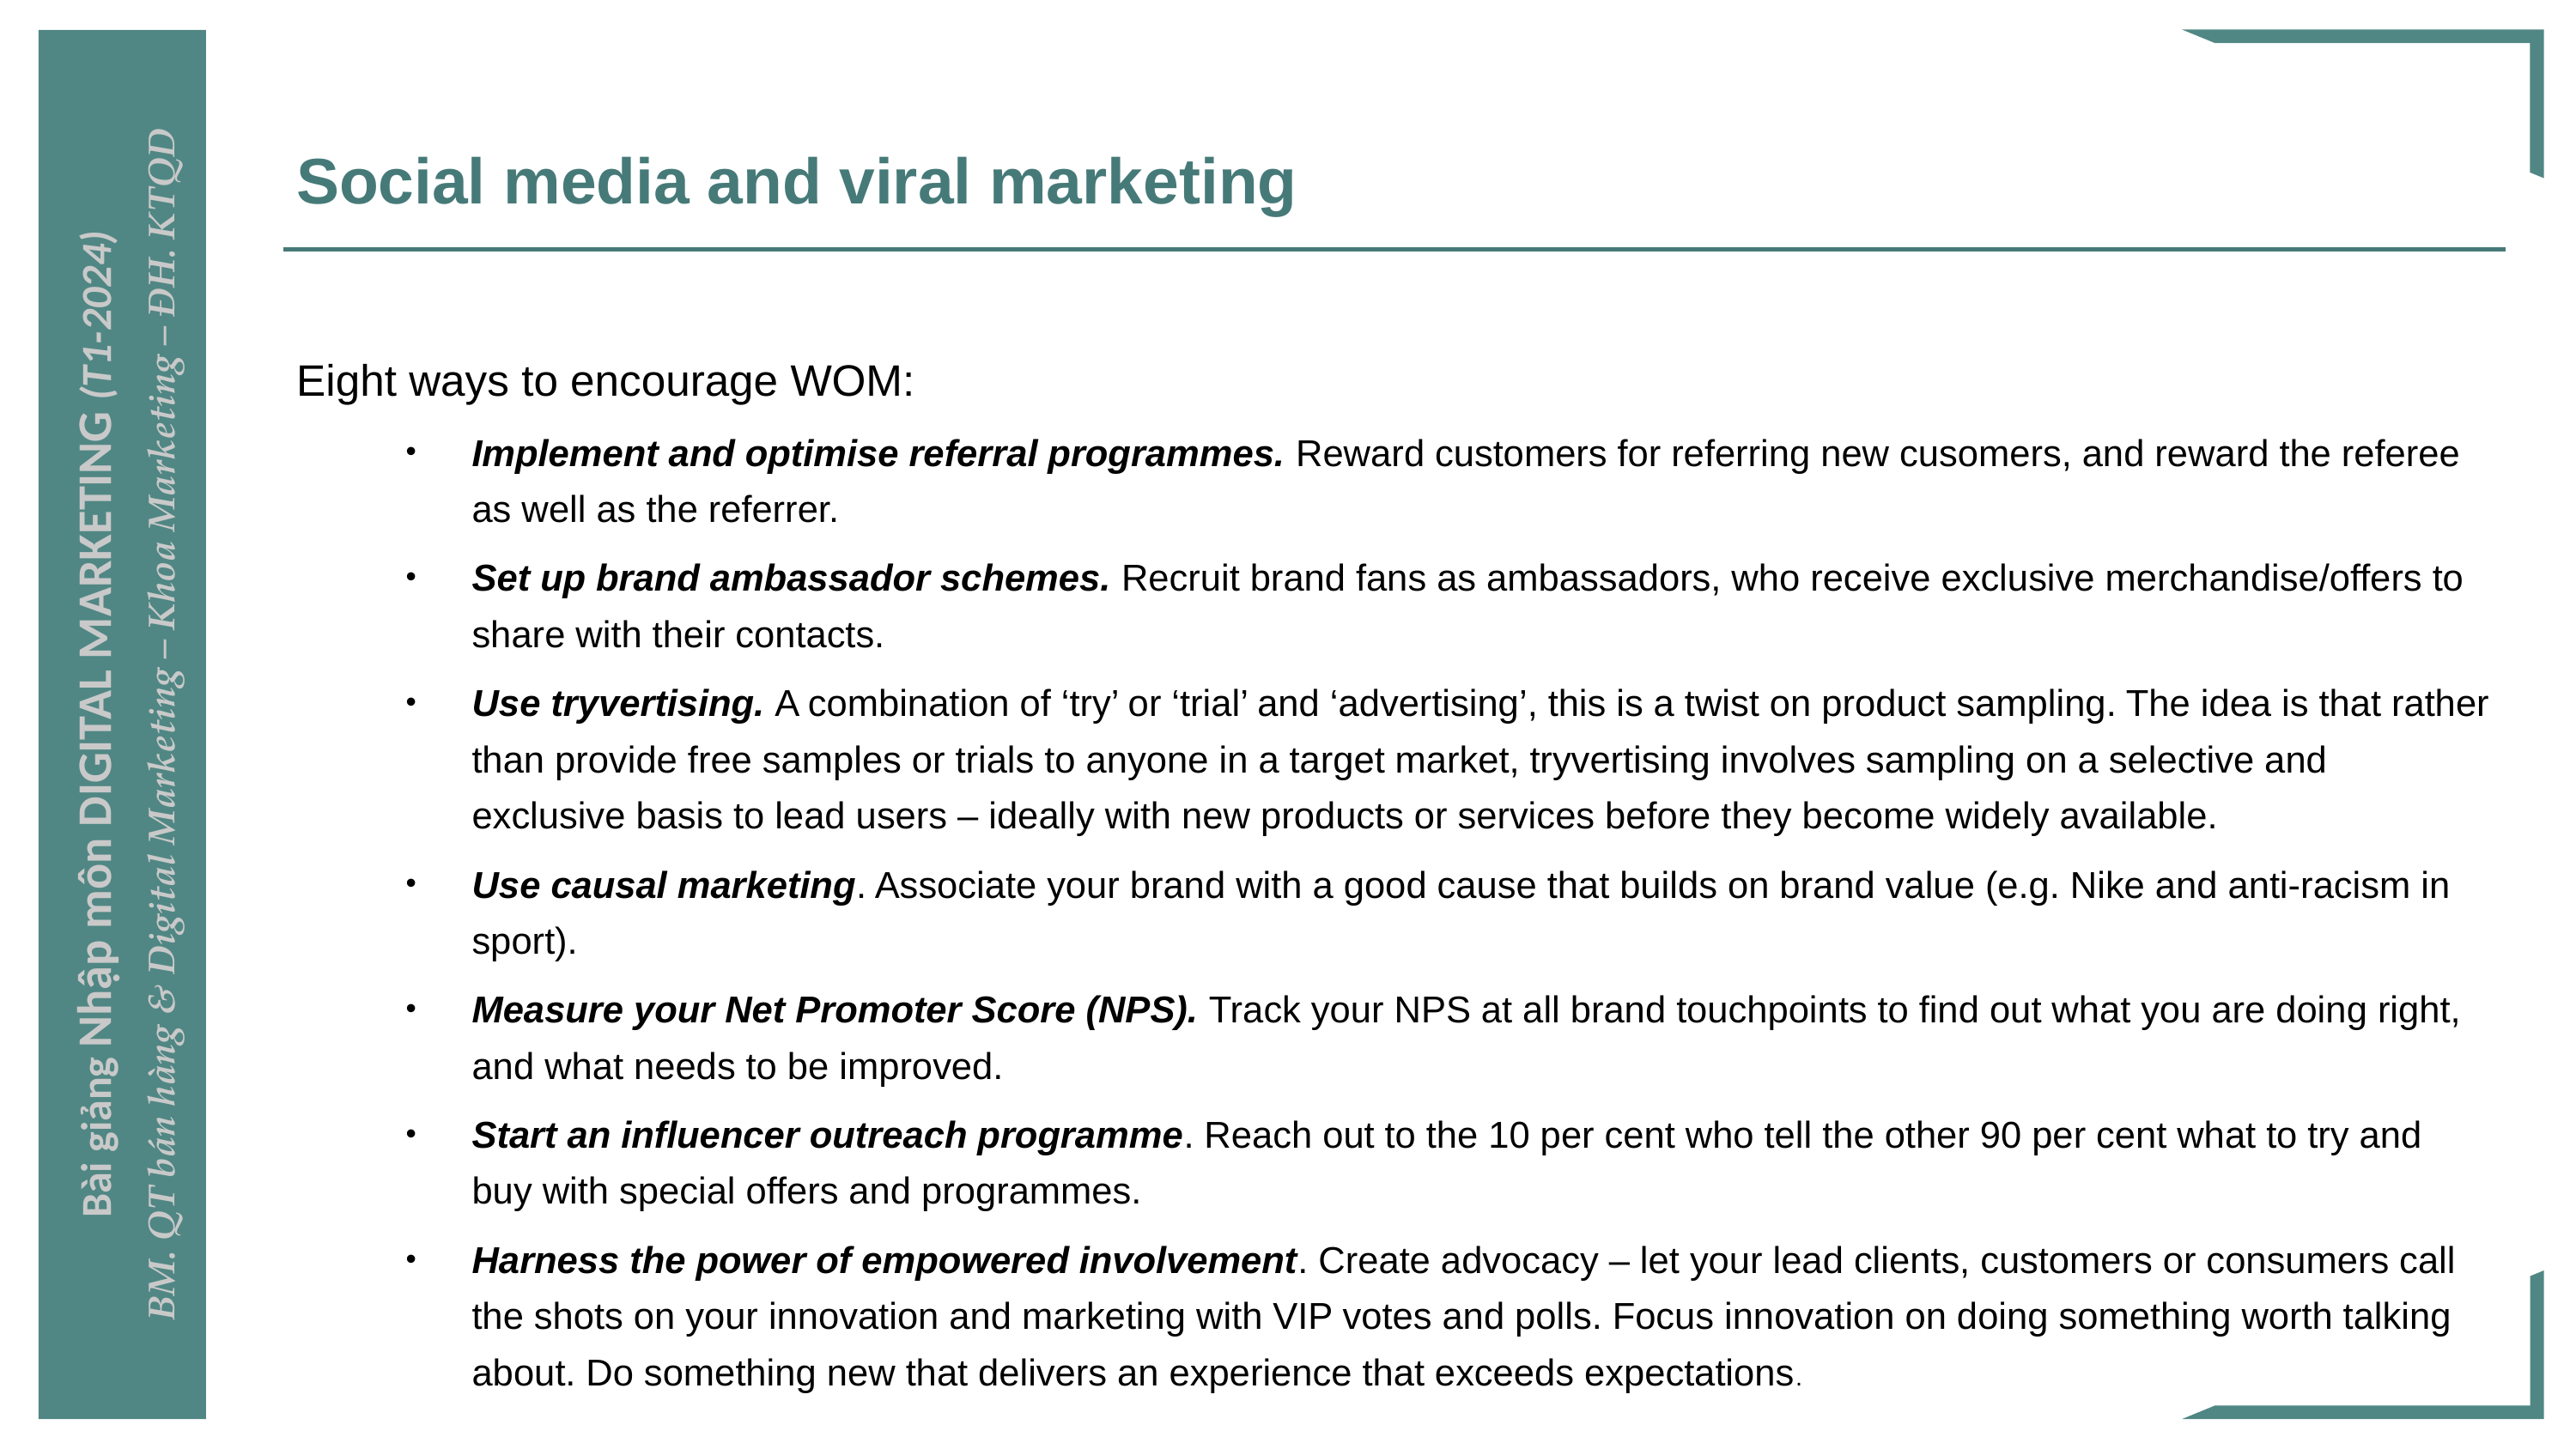

# Social media and viral marketing
Eight ways to encourage WOM:
Implement and optimise referral programmes. Reward customers for referring new cusomers, and reward the referee as well as the referrer.
Set up brand ambassador schemes. Recruit brand fans as ambassadors, who receive exclusive merchandise/offers to share with their contacts.
Use tryvertising. A combination of ‘try’ or ‘trial’ and ‘advertising’, this is a twist on product sampling. The idea is that rather than provide free samples or trials to anyone in a target market, tryvertising involves sampling on a selective and exclusive basis to lead users – ideally with new products or services before they become widely available.
Use causal marketing. Associate your brand with a good cause that builds on brand value (e.g. Nike and anti-racism in sport).
Measure your Net Promoter Score (NPS). Track your NPS at all brand touchpoints to find out what you are doing right, and what needs to be improved.
Start an influencer outreach programme. Reach out to the 10 per cent who tell the other 90 per cent what to try and buy with special offers and programmes.
Harness the power of empowered involvement. Create advocacy – let your lead clients, customers or consumers call the shots on your innovation and marketing with VIP votes and polls. Focus innovation on doing something worth talking about. Do something new that delivers an experience that exceeds expectations.